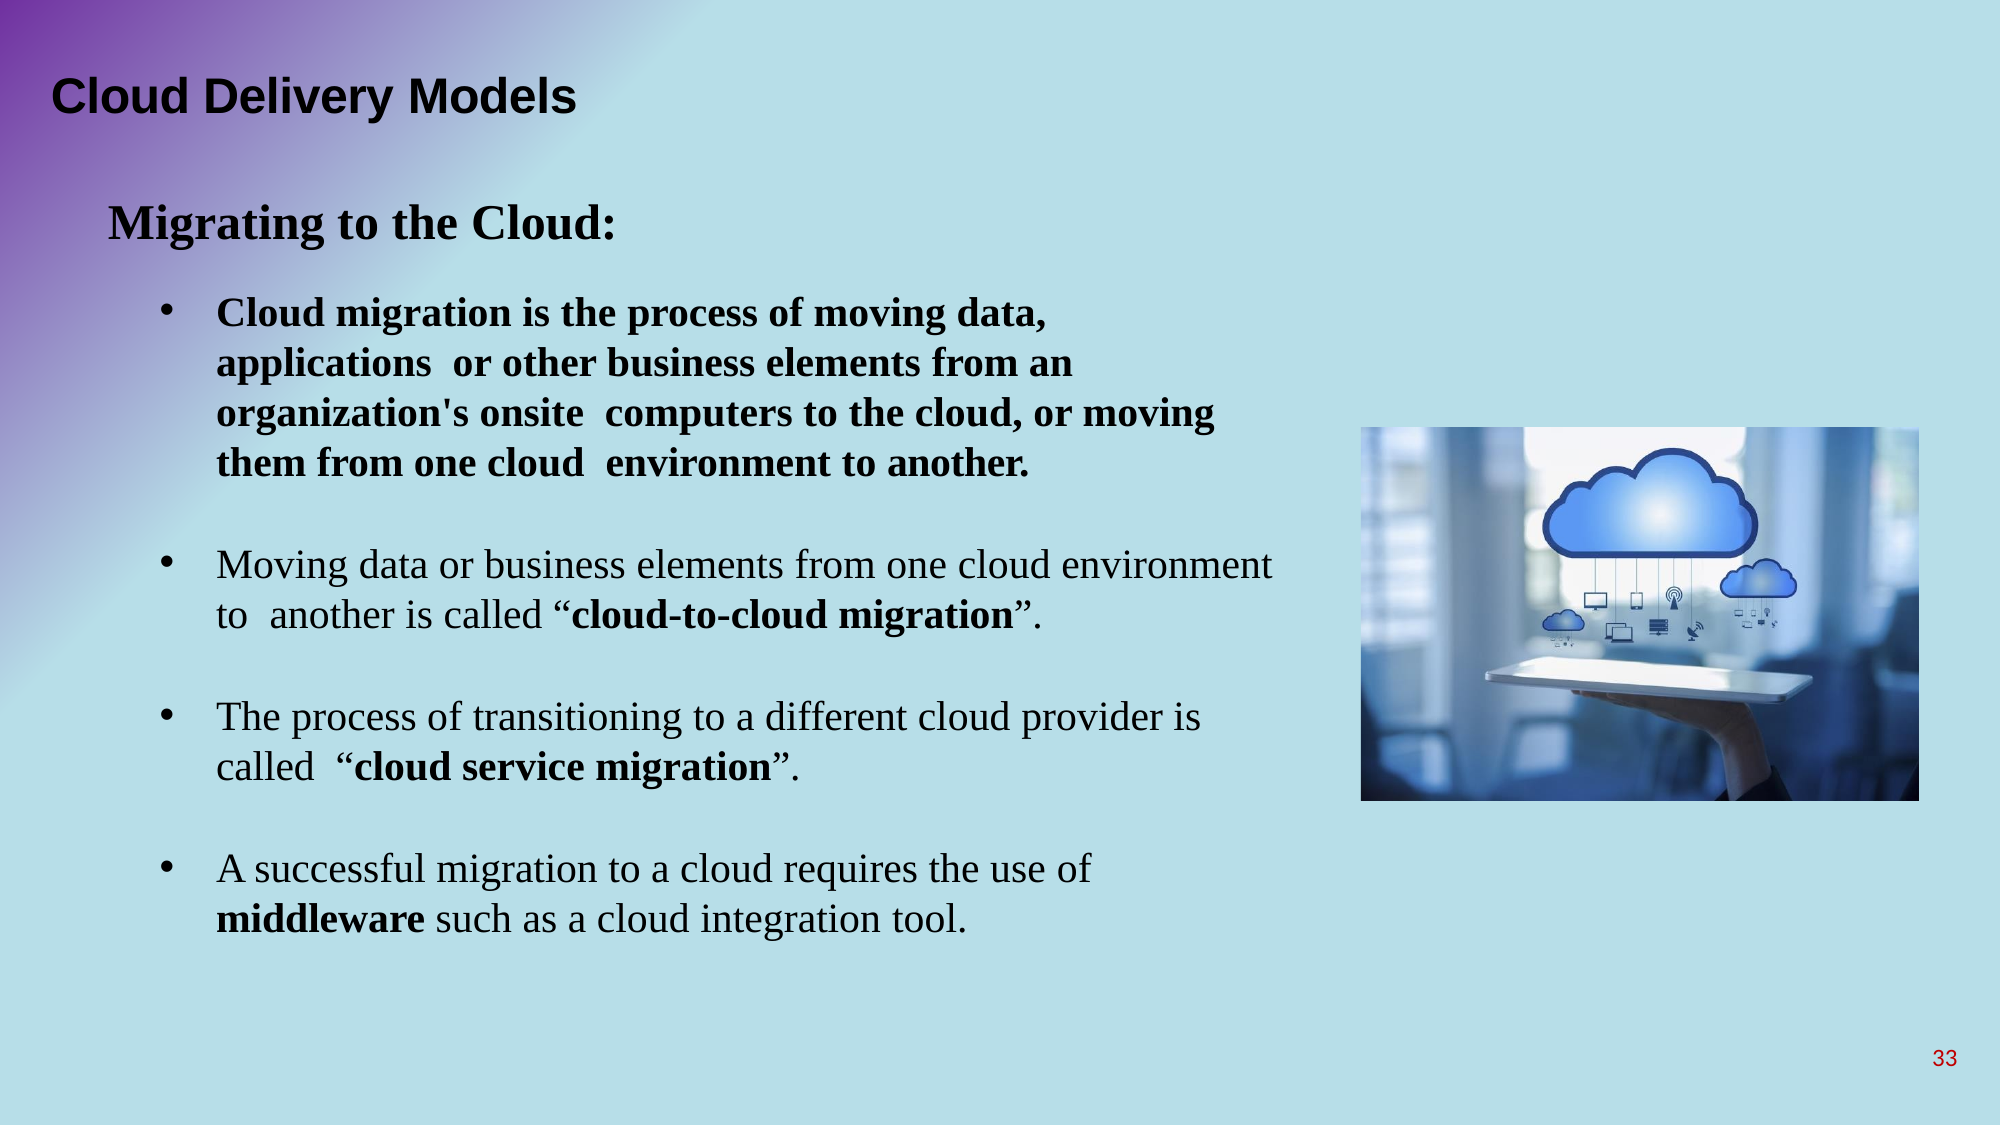

# Cloud Delivery Models
Migrating to the Cloud:
Cloud migration is the process of moving data, applications  or other business elements from an organization's onsite  computers to the cloud, or moving them from one cloud  environment to another.

Moving data or business elements from one cloud environment to  another is called “cloud-to-cloud migration”.

The process of transitioning to a different cloud provider is called  “cloud service migration”.

A successful migration to a cloud requires the use of
middleware such as a cloud integration tool.

33